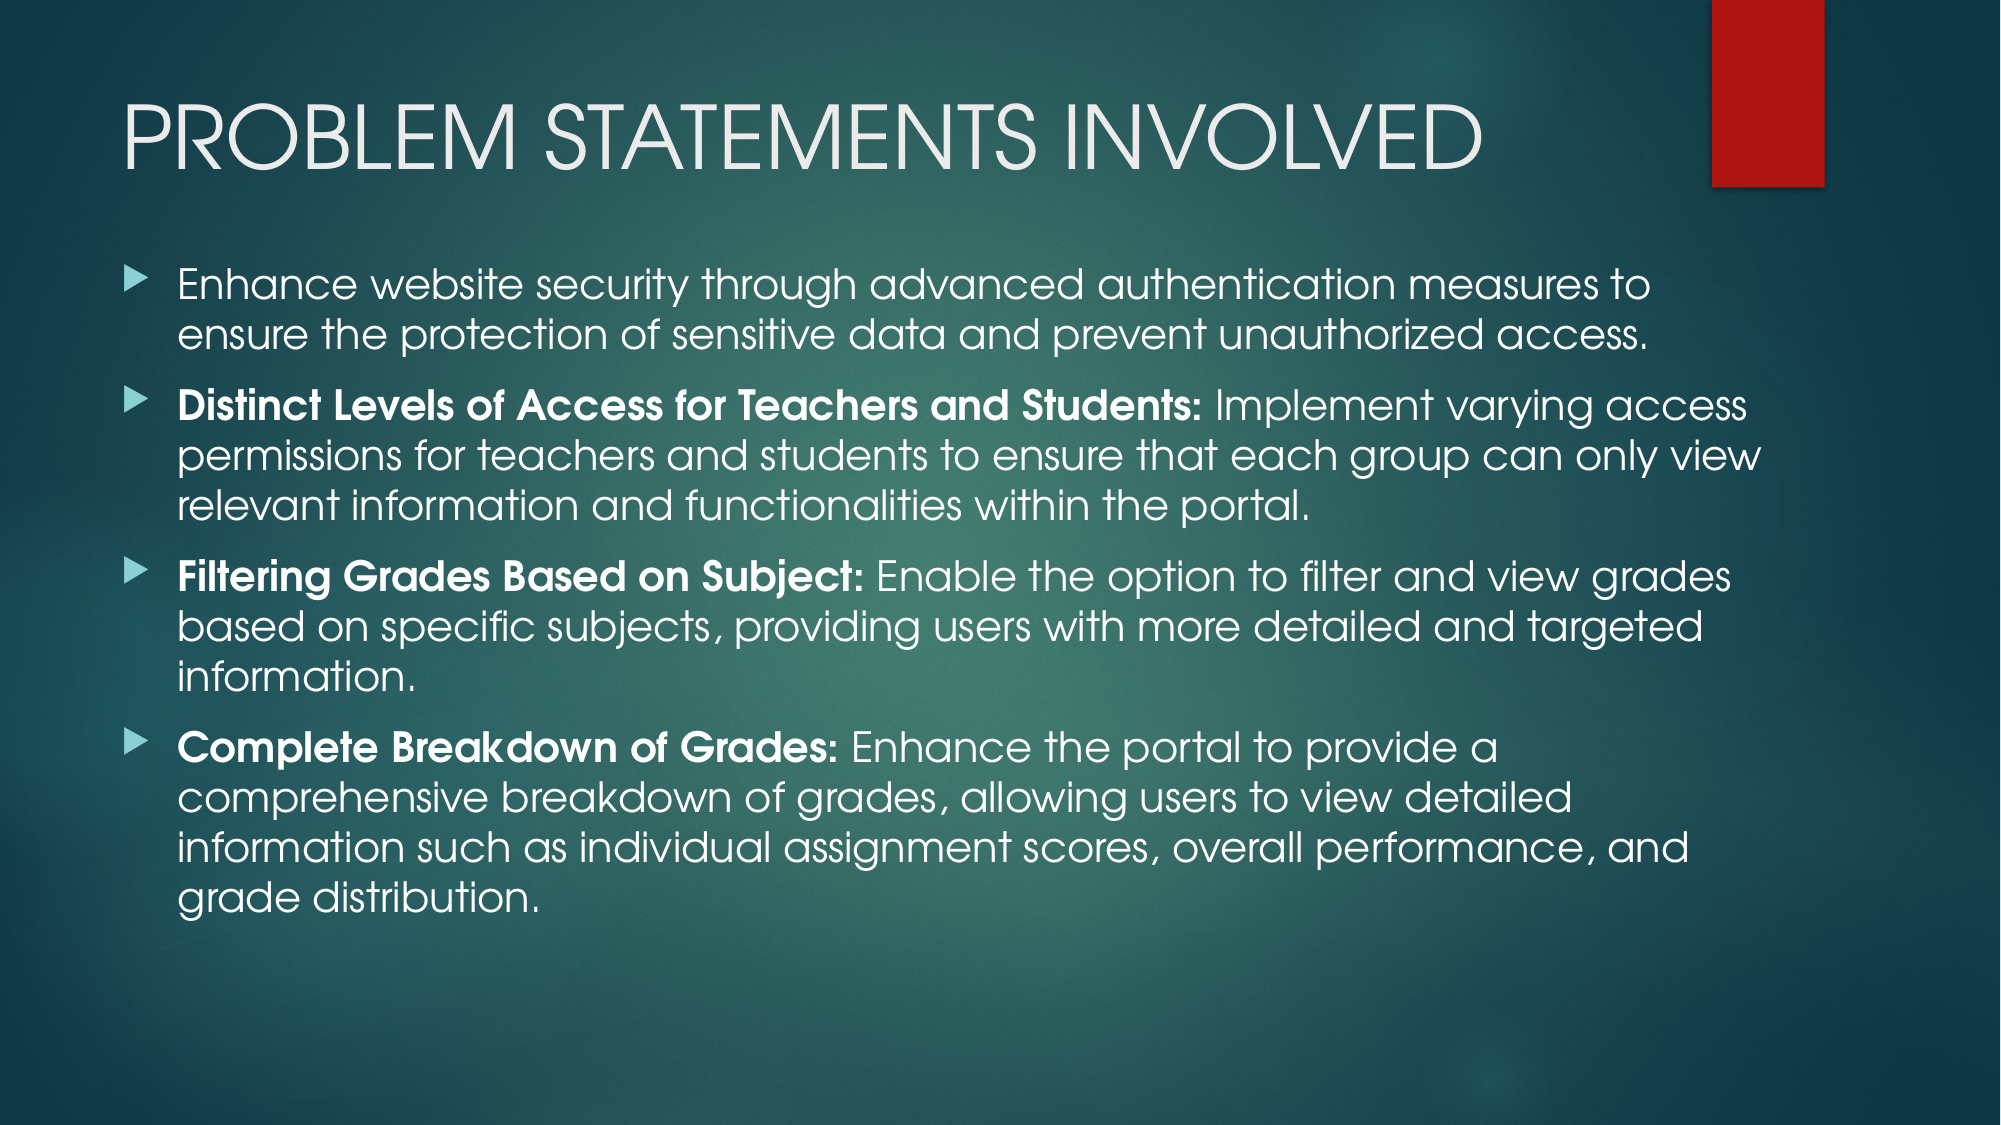

# PROBLEM STATEMENTS INVOLVED
Enhance website security through advanced authentication measures to ensure the protection of sensitive data and prevent unauthorized access.
Distinct Levels of Access for Teachers and Students: Implement varying access permissions for teachers and students to ensure that each group can only view relevant information and functionalities within the portal.
Filtering Grades Based on Subject: Enable the option to filter and view grades based on specific subjects, providing users with more detailed and targeted information.
Complete Breakdown of Grades: Enhance the portal to provide a comprehensive breakdown of grades, allowing users to view detailed information such as individual assignment scores, overall performance, and grade distribution.